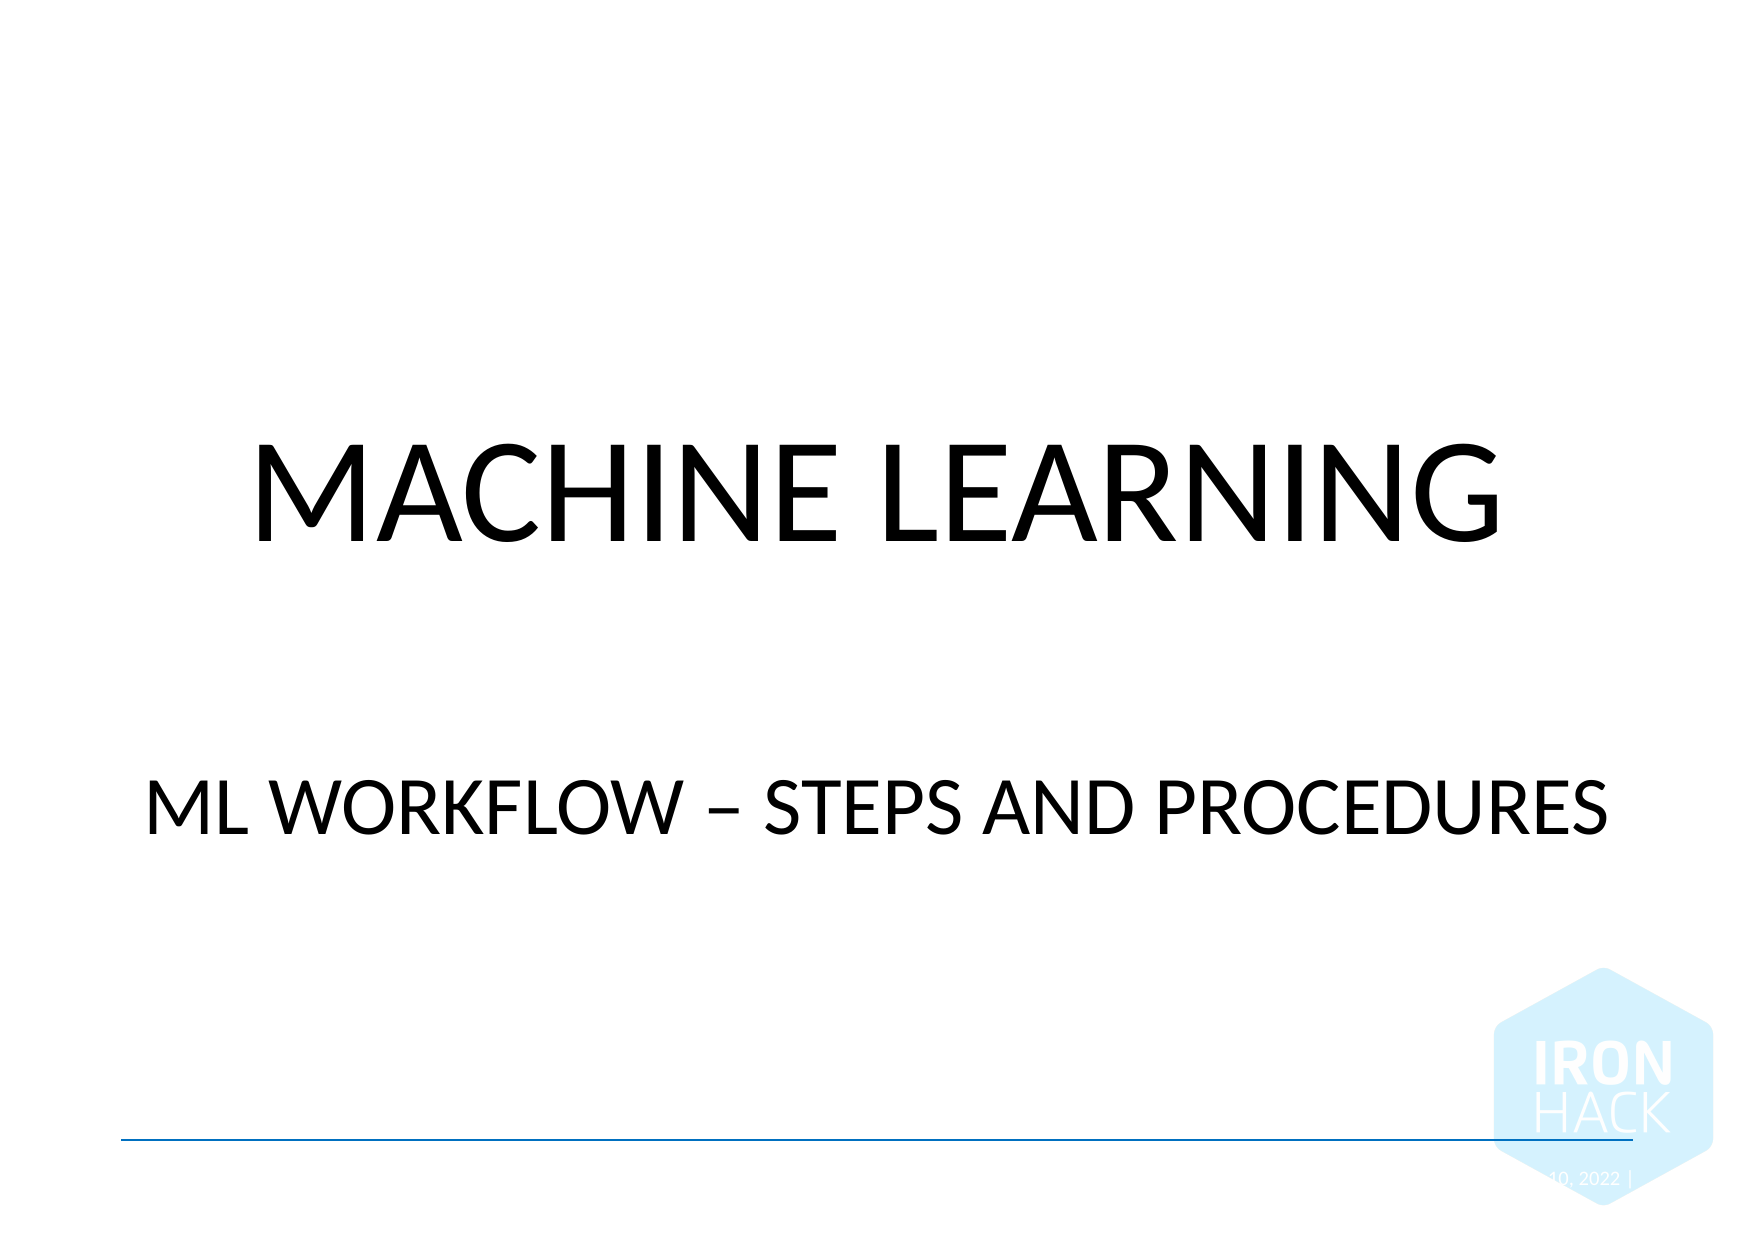

Machine Learning

ML Workflow – Steps and procedures
March 10, 2022 |
1